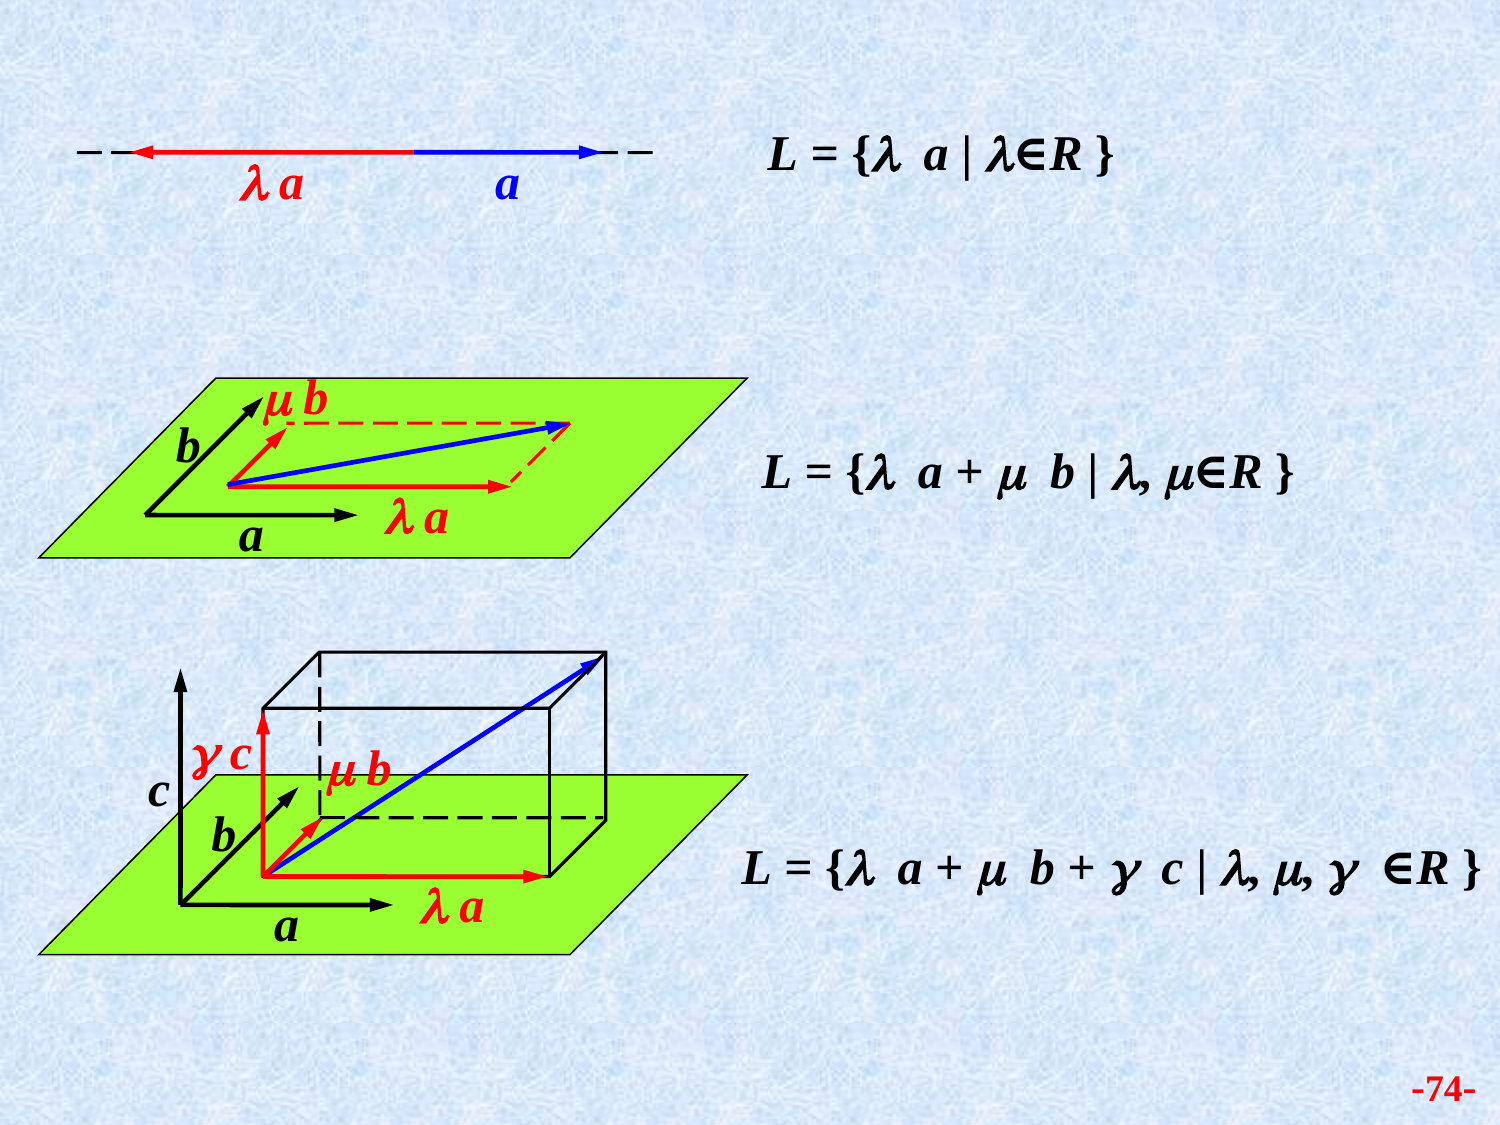

L = {λ a | λ∈R }
λ a
a

μ b

b

L = {λ a + μ b | λ, μ∈R }
λ a
a

γ c
μ b
c

b
L = {λ a + μ b + γ c | λ, μ, γ ∈R }
λ a
a
-74-